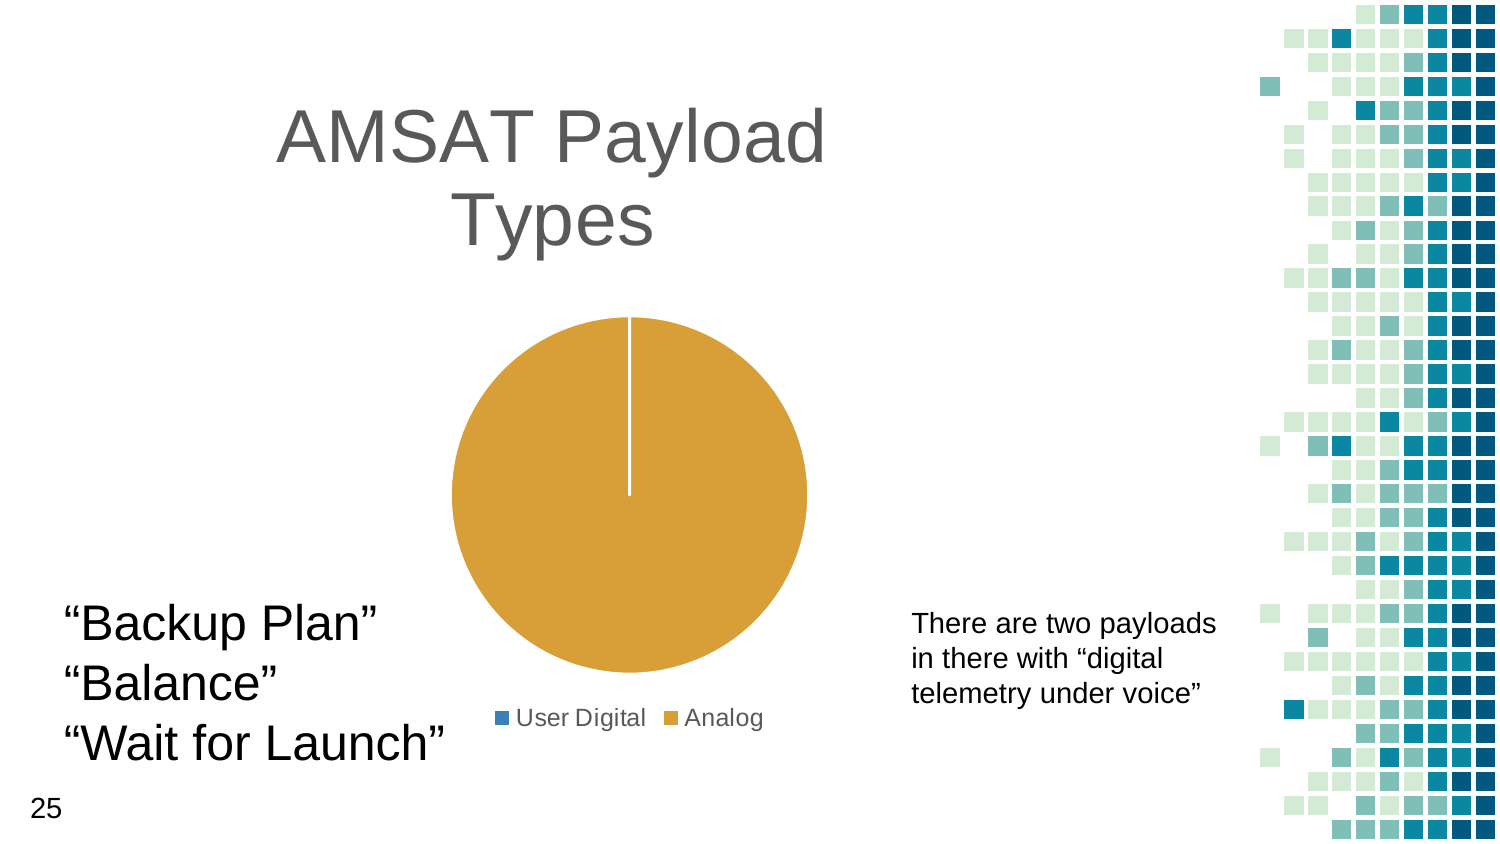

### Chart: AMSAT Payload Types

| Category | AMSAT Payload Types |
|---|---|
| User Digital | 0.0 |
| Analog | 91.0 |
“Backup Plan”
“Balance”
“Wait for Launch”
There are two payloads in there with “digital telemetry under voice”
25